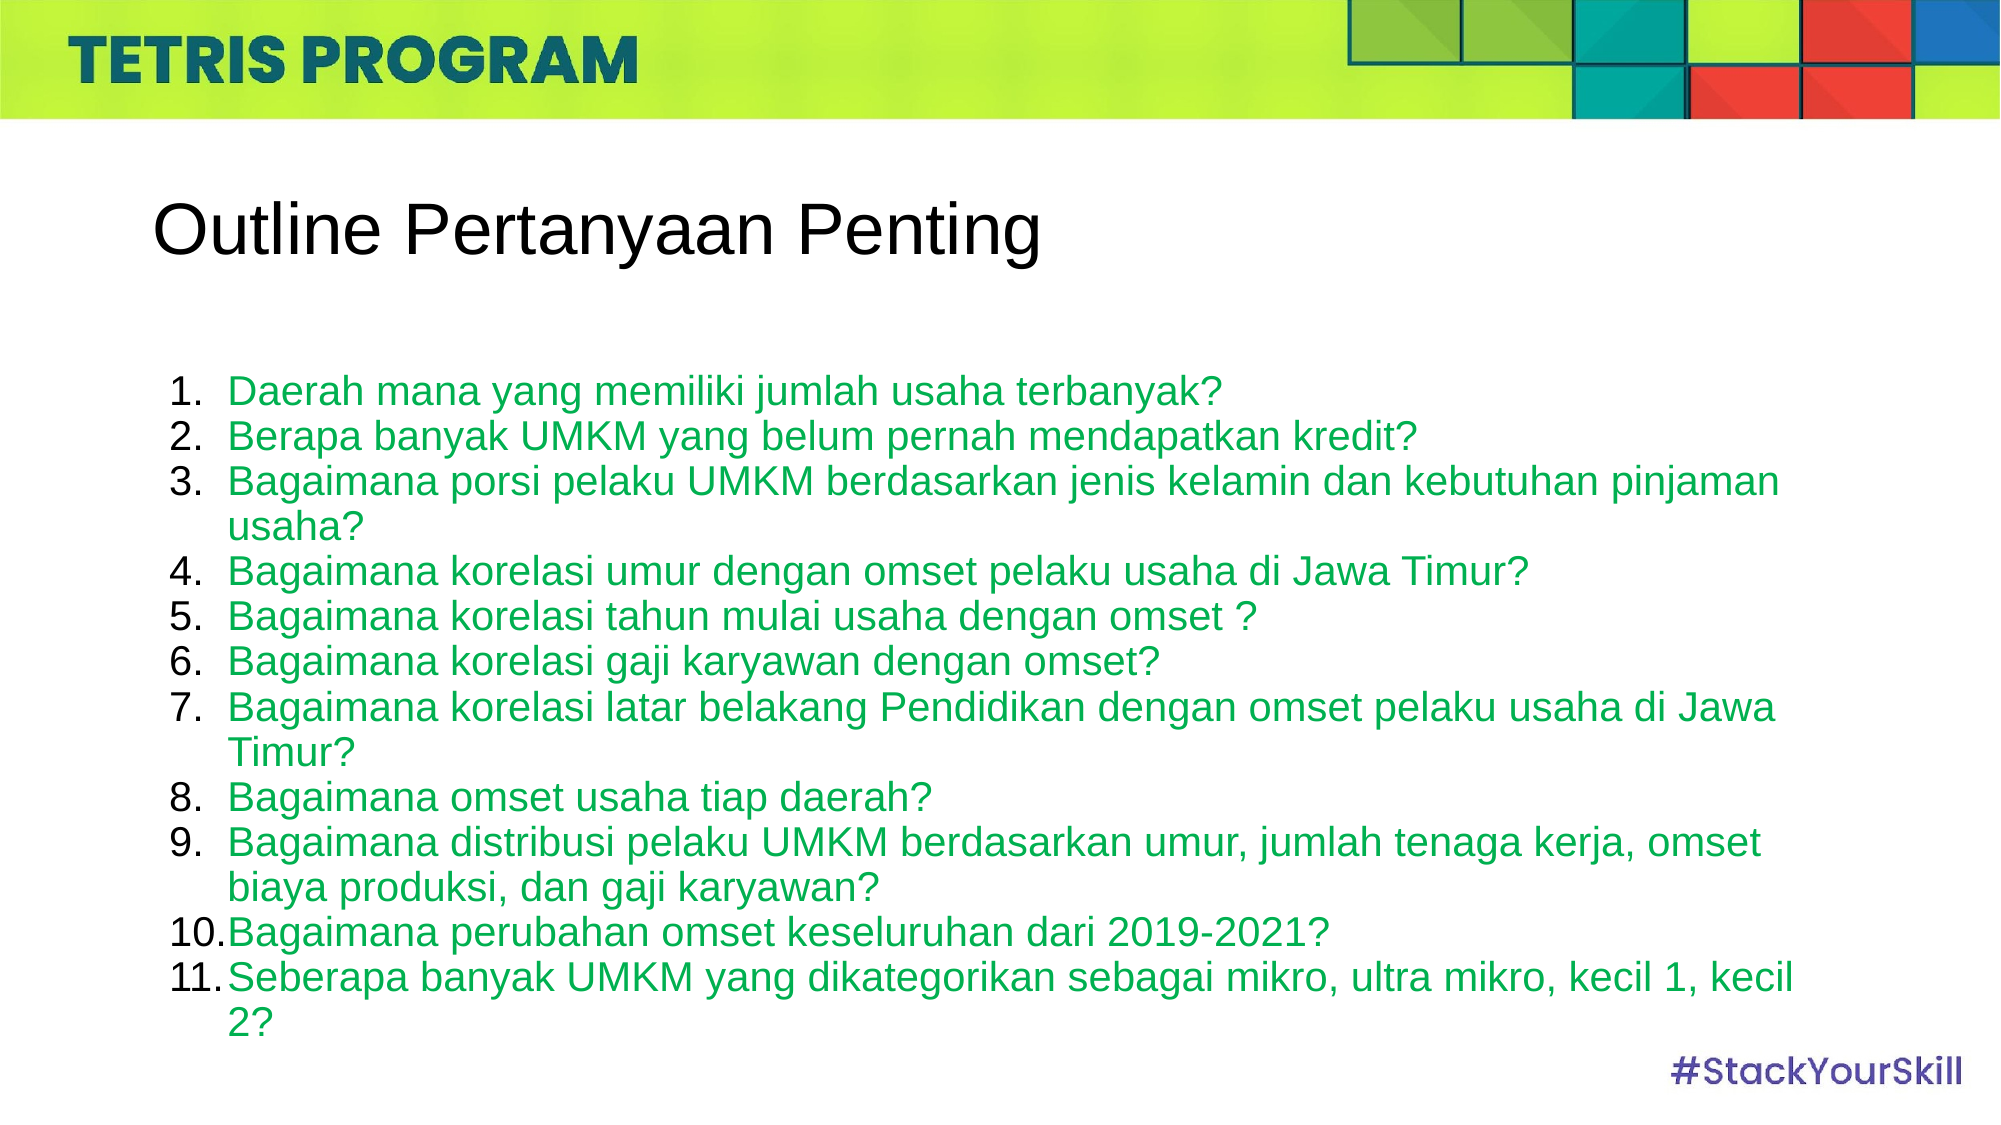

# Outline Pertanyaan Penting
Daerah mana yang memiliki jumlah usaha terbanyak?
Berapa banyak UMKM yang belum pernah mendapatkan kredit?
Bagaimana porsi pelaku UMKM berdasarkan jenis kelamin dan kebutuhan pinjaman usaha?
Bagaimana korelasi umur dengan omset pelaku usaha di Jawa Timur?
Bagaimana korelasi tahun mulai usaha dengan omset ?
Bagaimana korelasi gaji karyawan dengan omset?
Bagaimana korelasi latar belakang Pendidikan dengan omset pelaku usaha di Jawa Timur?
Bagaimana omset usaha tiap daerah?
Bagaimana distribusi pelaku UMKM berdasarkan umur, jumlah tenaga kerja, omset biaya produksi, dan gaji karyawan?
Bagaimana perubahan omset keseluruhan dari 2019-2021?
Seberapa banyak UMKM yang dikategorikan sebagai mikro, ultra mikro, kecil 1, kecil 2?